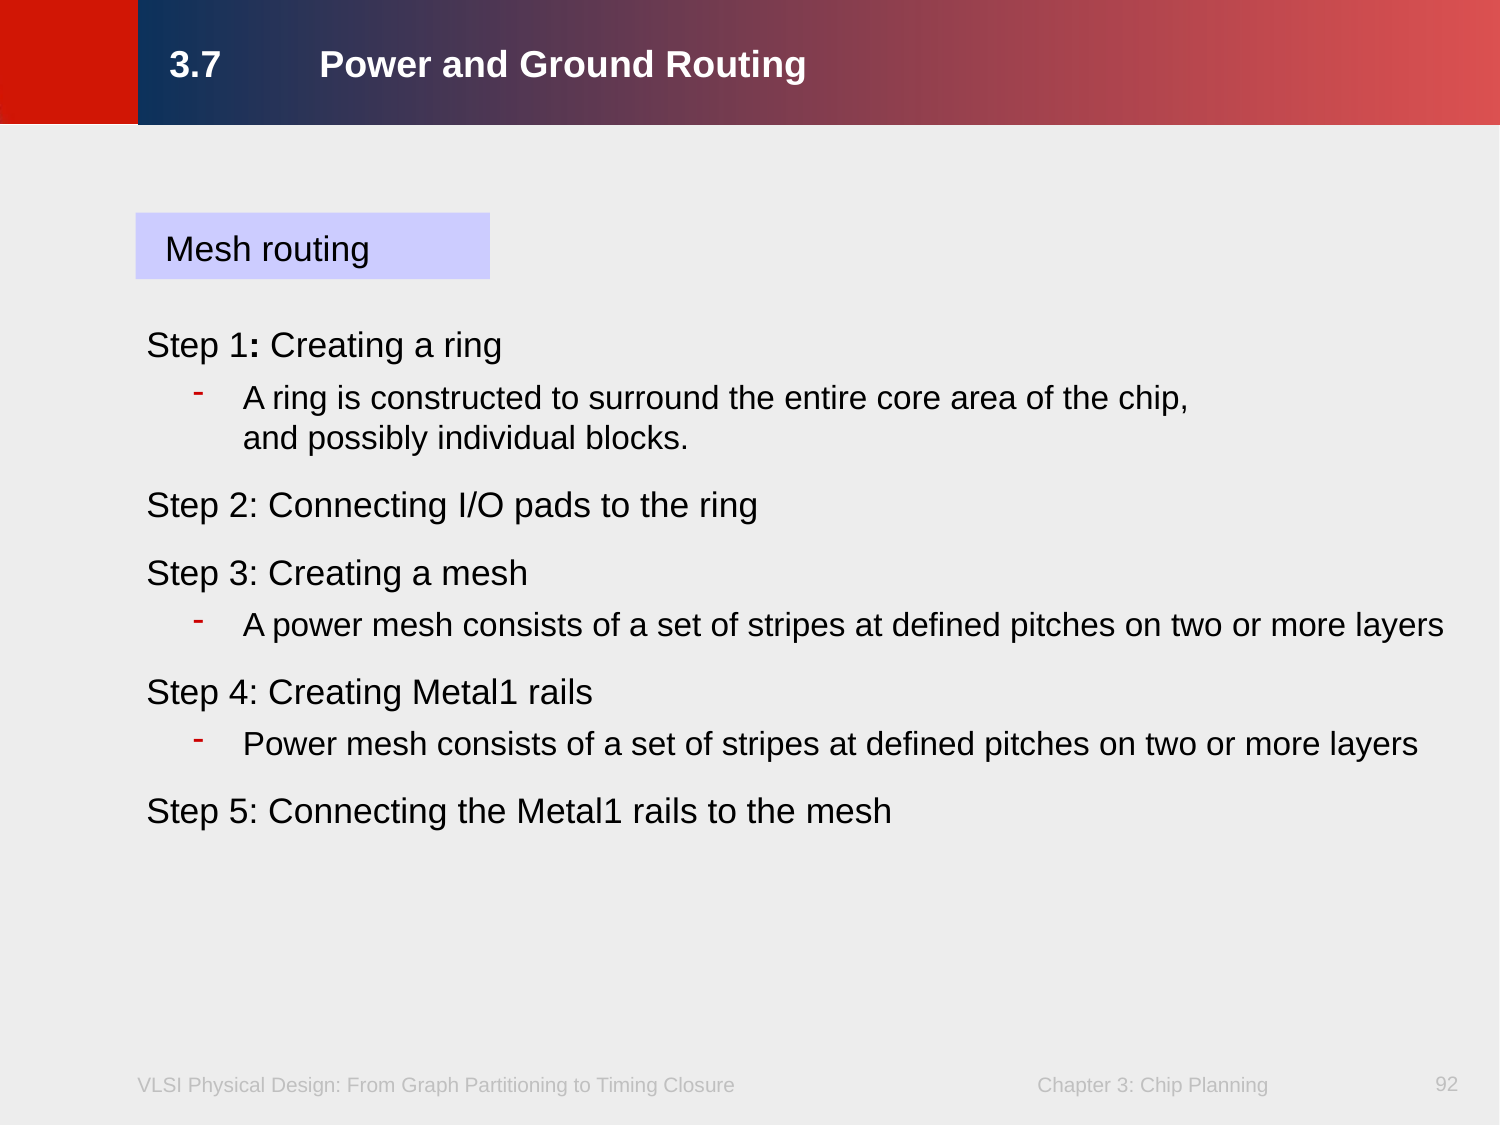

# 3.7	Power and Ground Routing
Mesh routing
Step 1: Creating a ring
A ring is constructed to surround the entire core area of the chip,
and possibly individual blocks.
Step 2: Connecting I/O pads to the ring
Step 3: Creating a mesh
A power mesh consists of a set of stripes at defined pitches on two or more layers
Step 4: Creating Metal1 rails
Power mesh consists of a set of stripes at defined pitches on two or more layers
Step 5: Connecting the Metal1 rails to the mesh
92